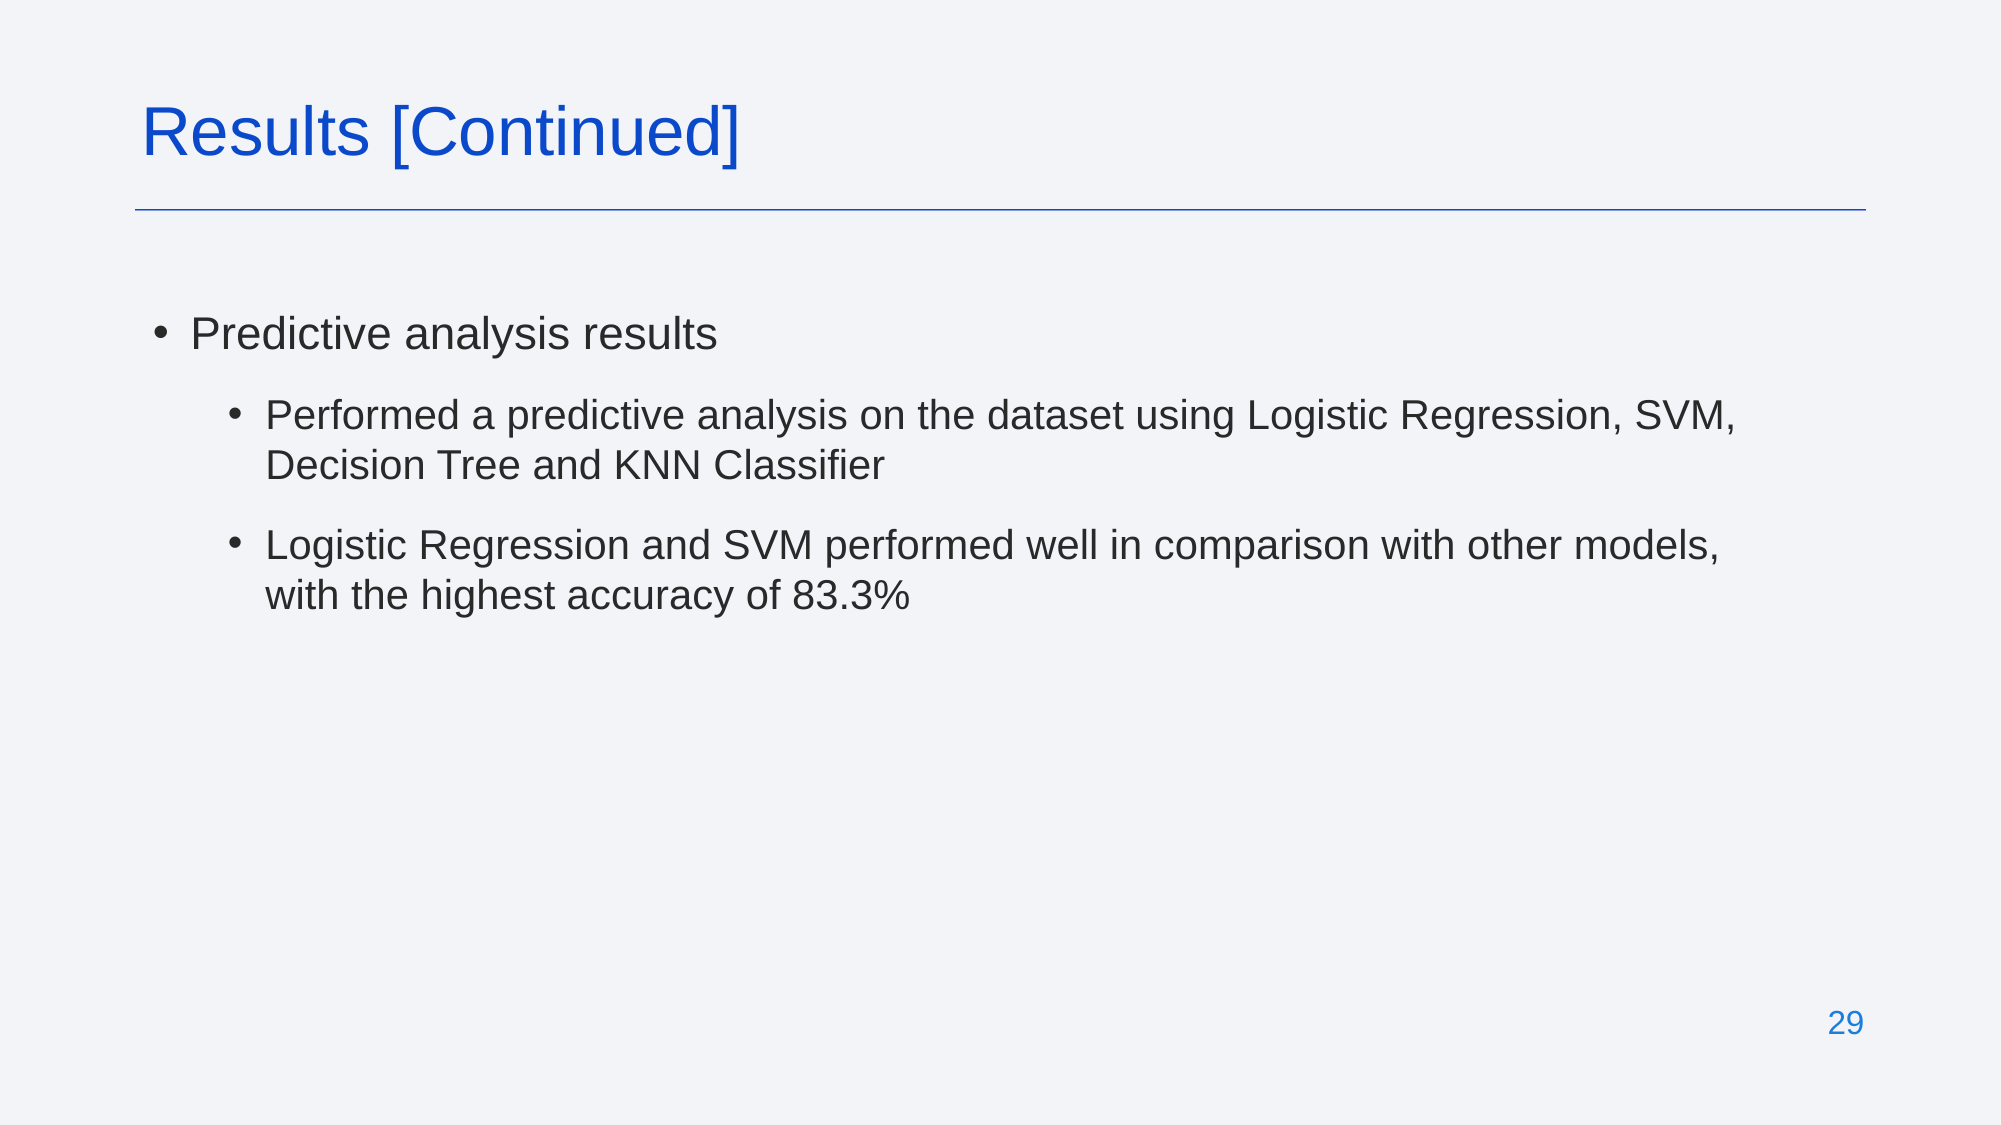

Results [Continued]
Predictive analysis results
Performed a predictive analysis on the dataset using Logistic Regression, SVM, Decision Tree and KNN Classifier
Logistic Regression and SVM performed well in comparison with other models, with the highest accuracy of 83.3%

29